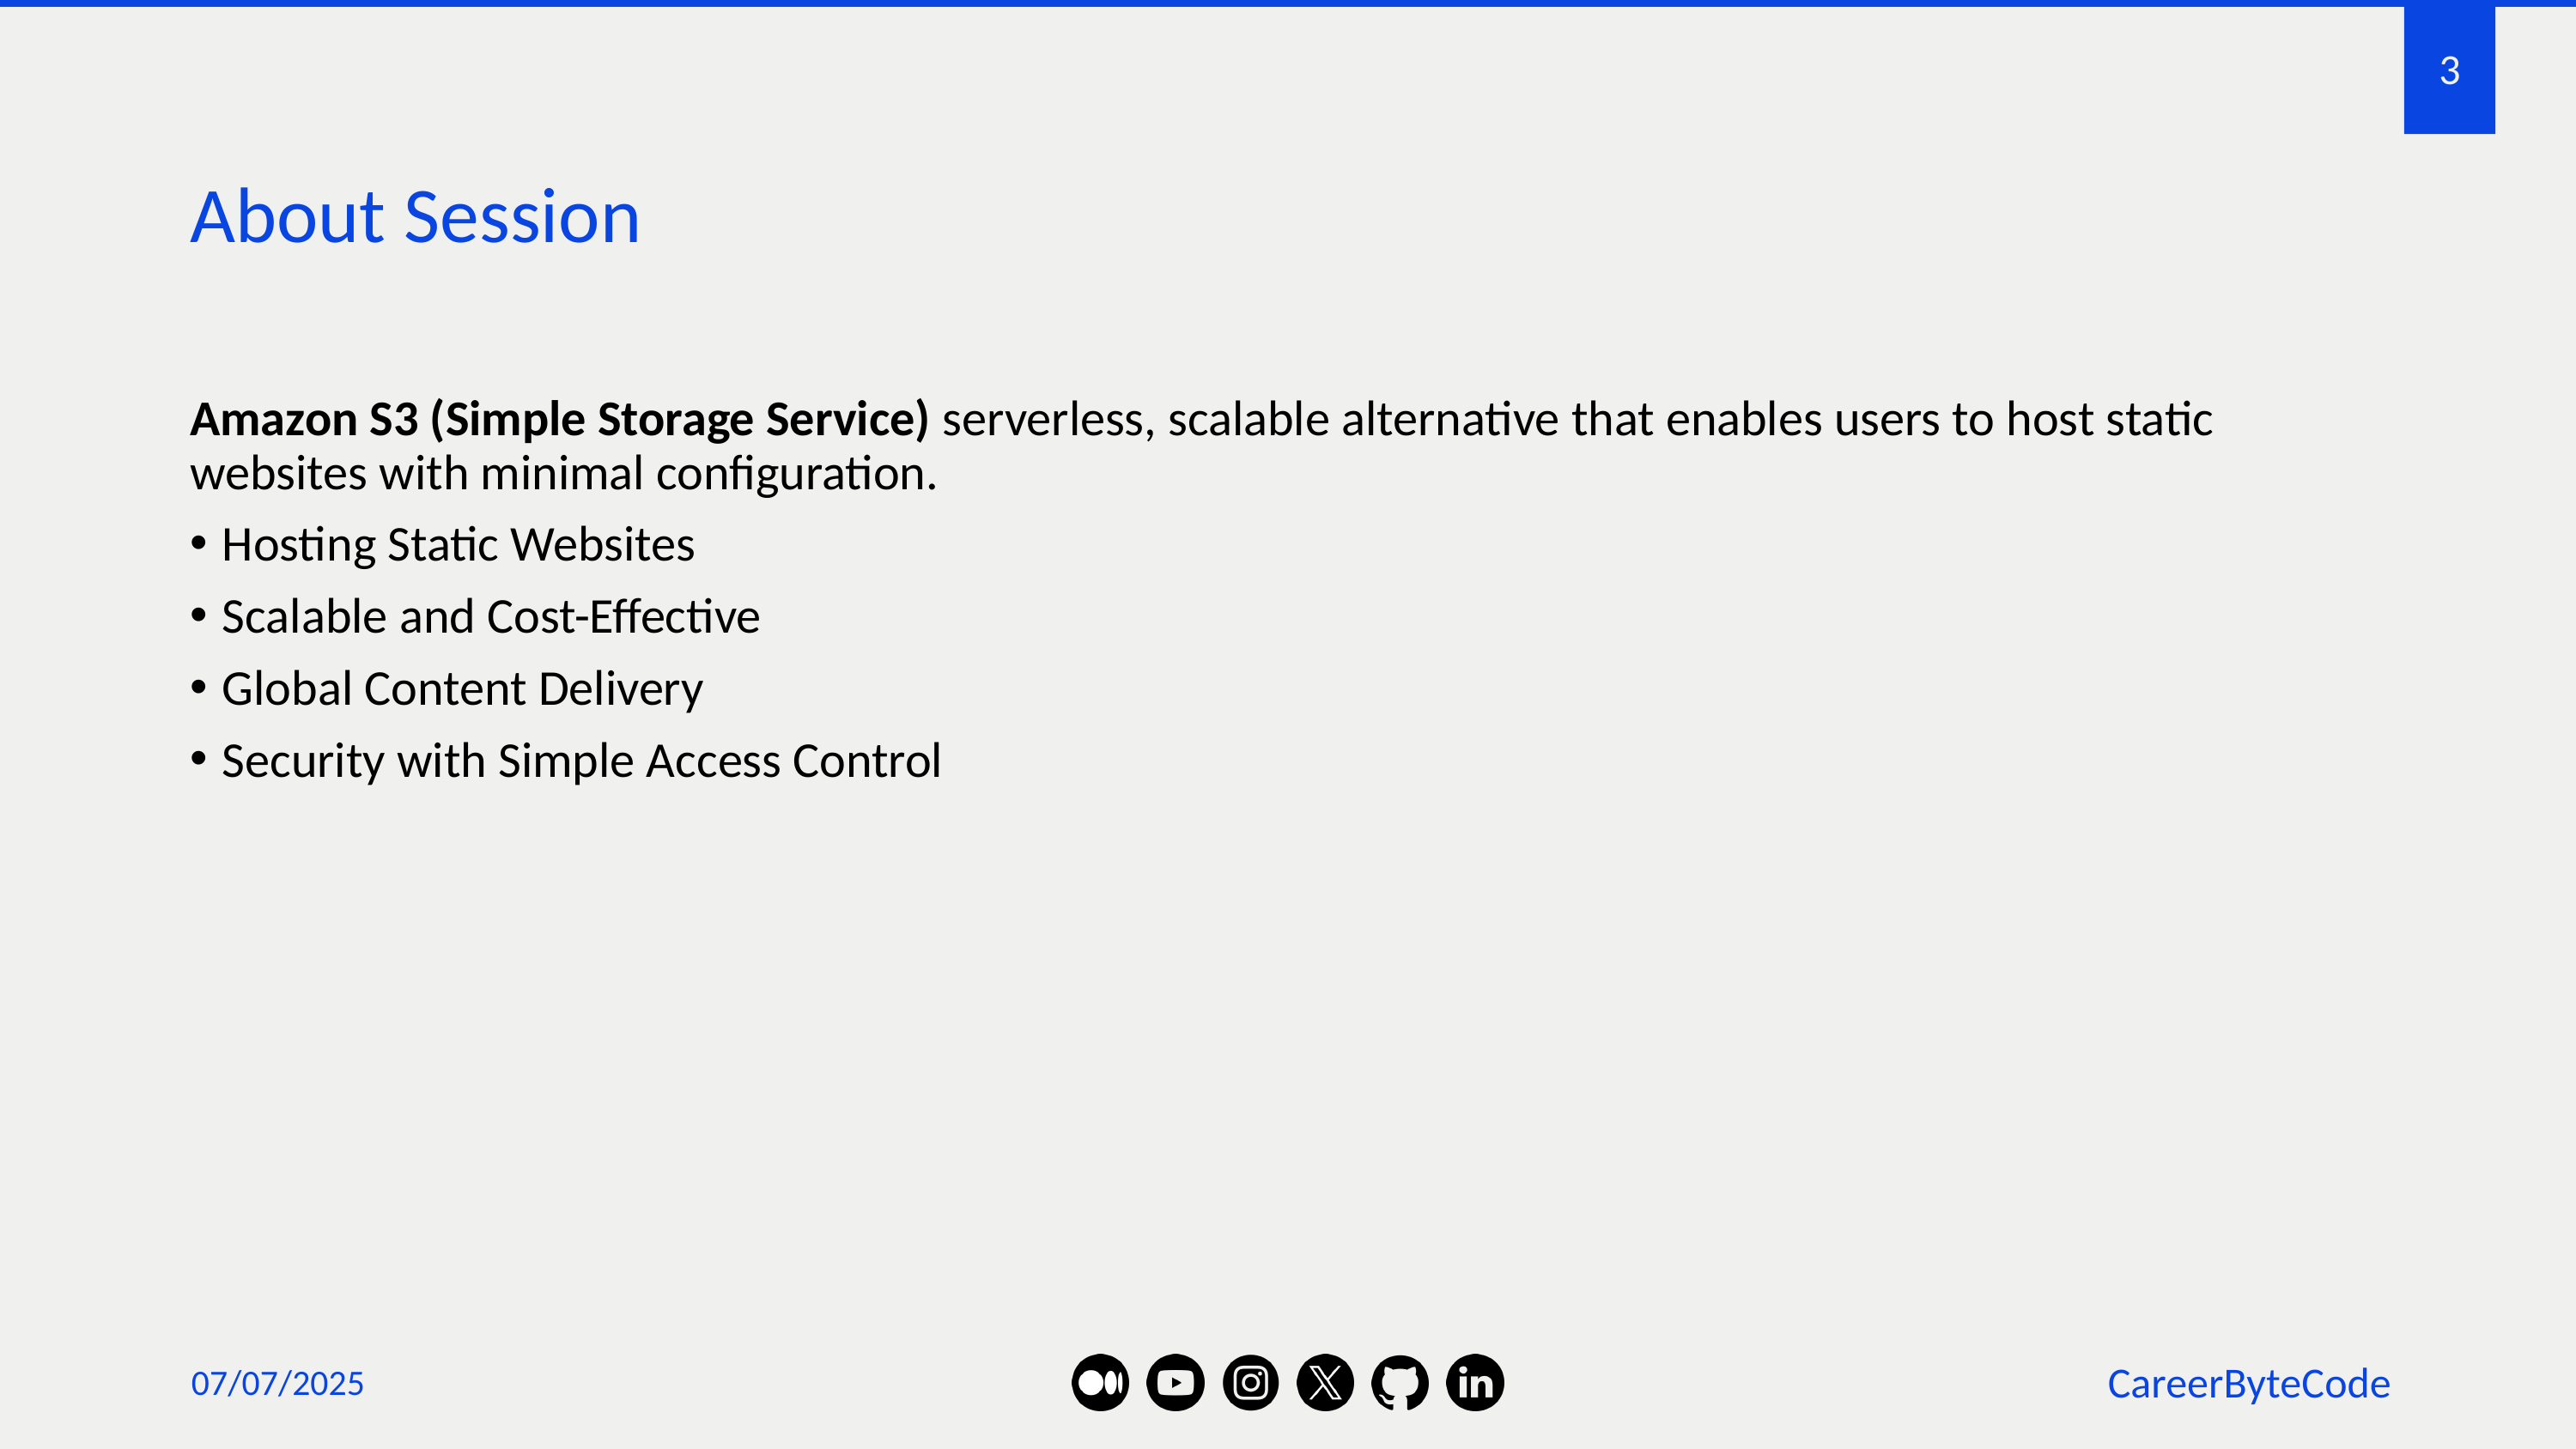

3
# About Session
Amazon S3 (Simple Storage Service) serverless, scalable alternative that enables users to host static websites with minimal configuration.
Hosting Static Websites
Scalable and Cost-Effective
Global Content Delivery
Security with Simple Access Control
07/07/2025
CareerByteCode